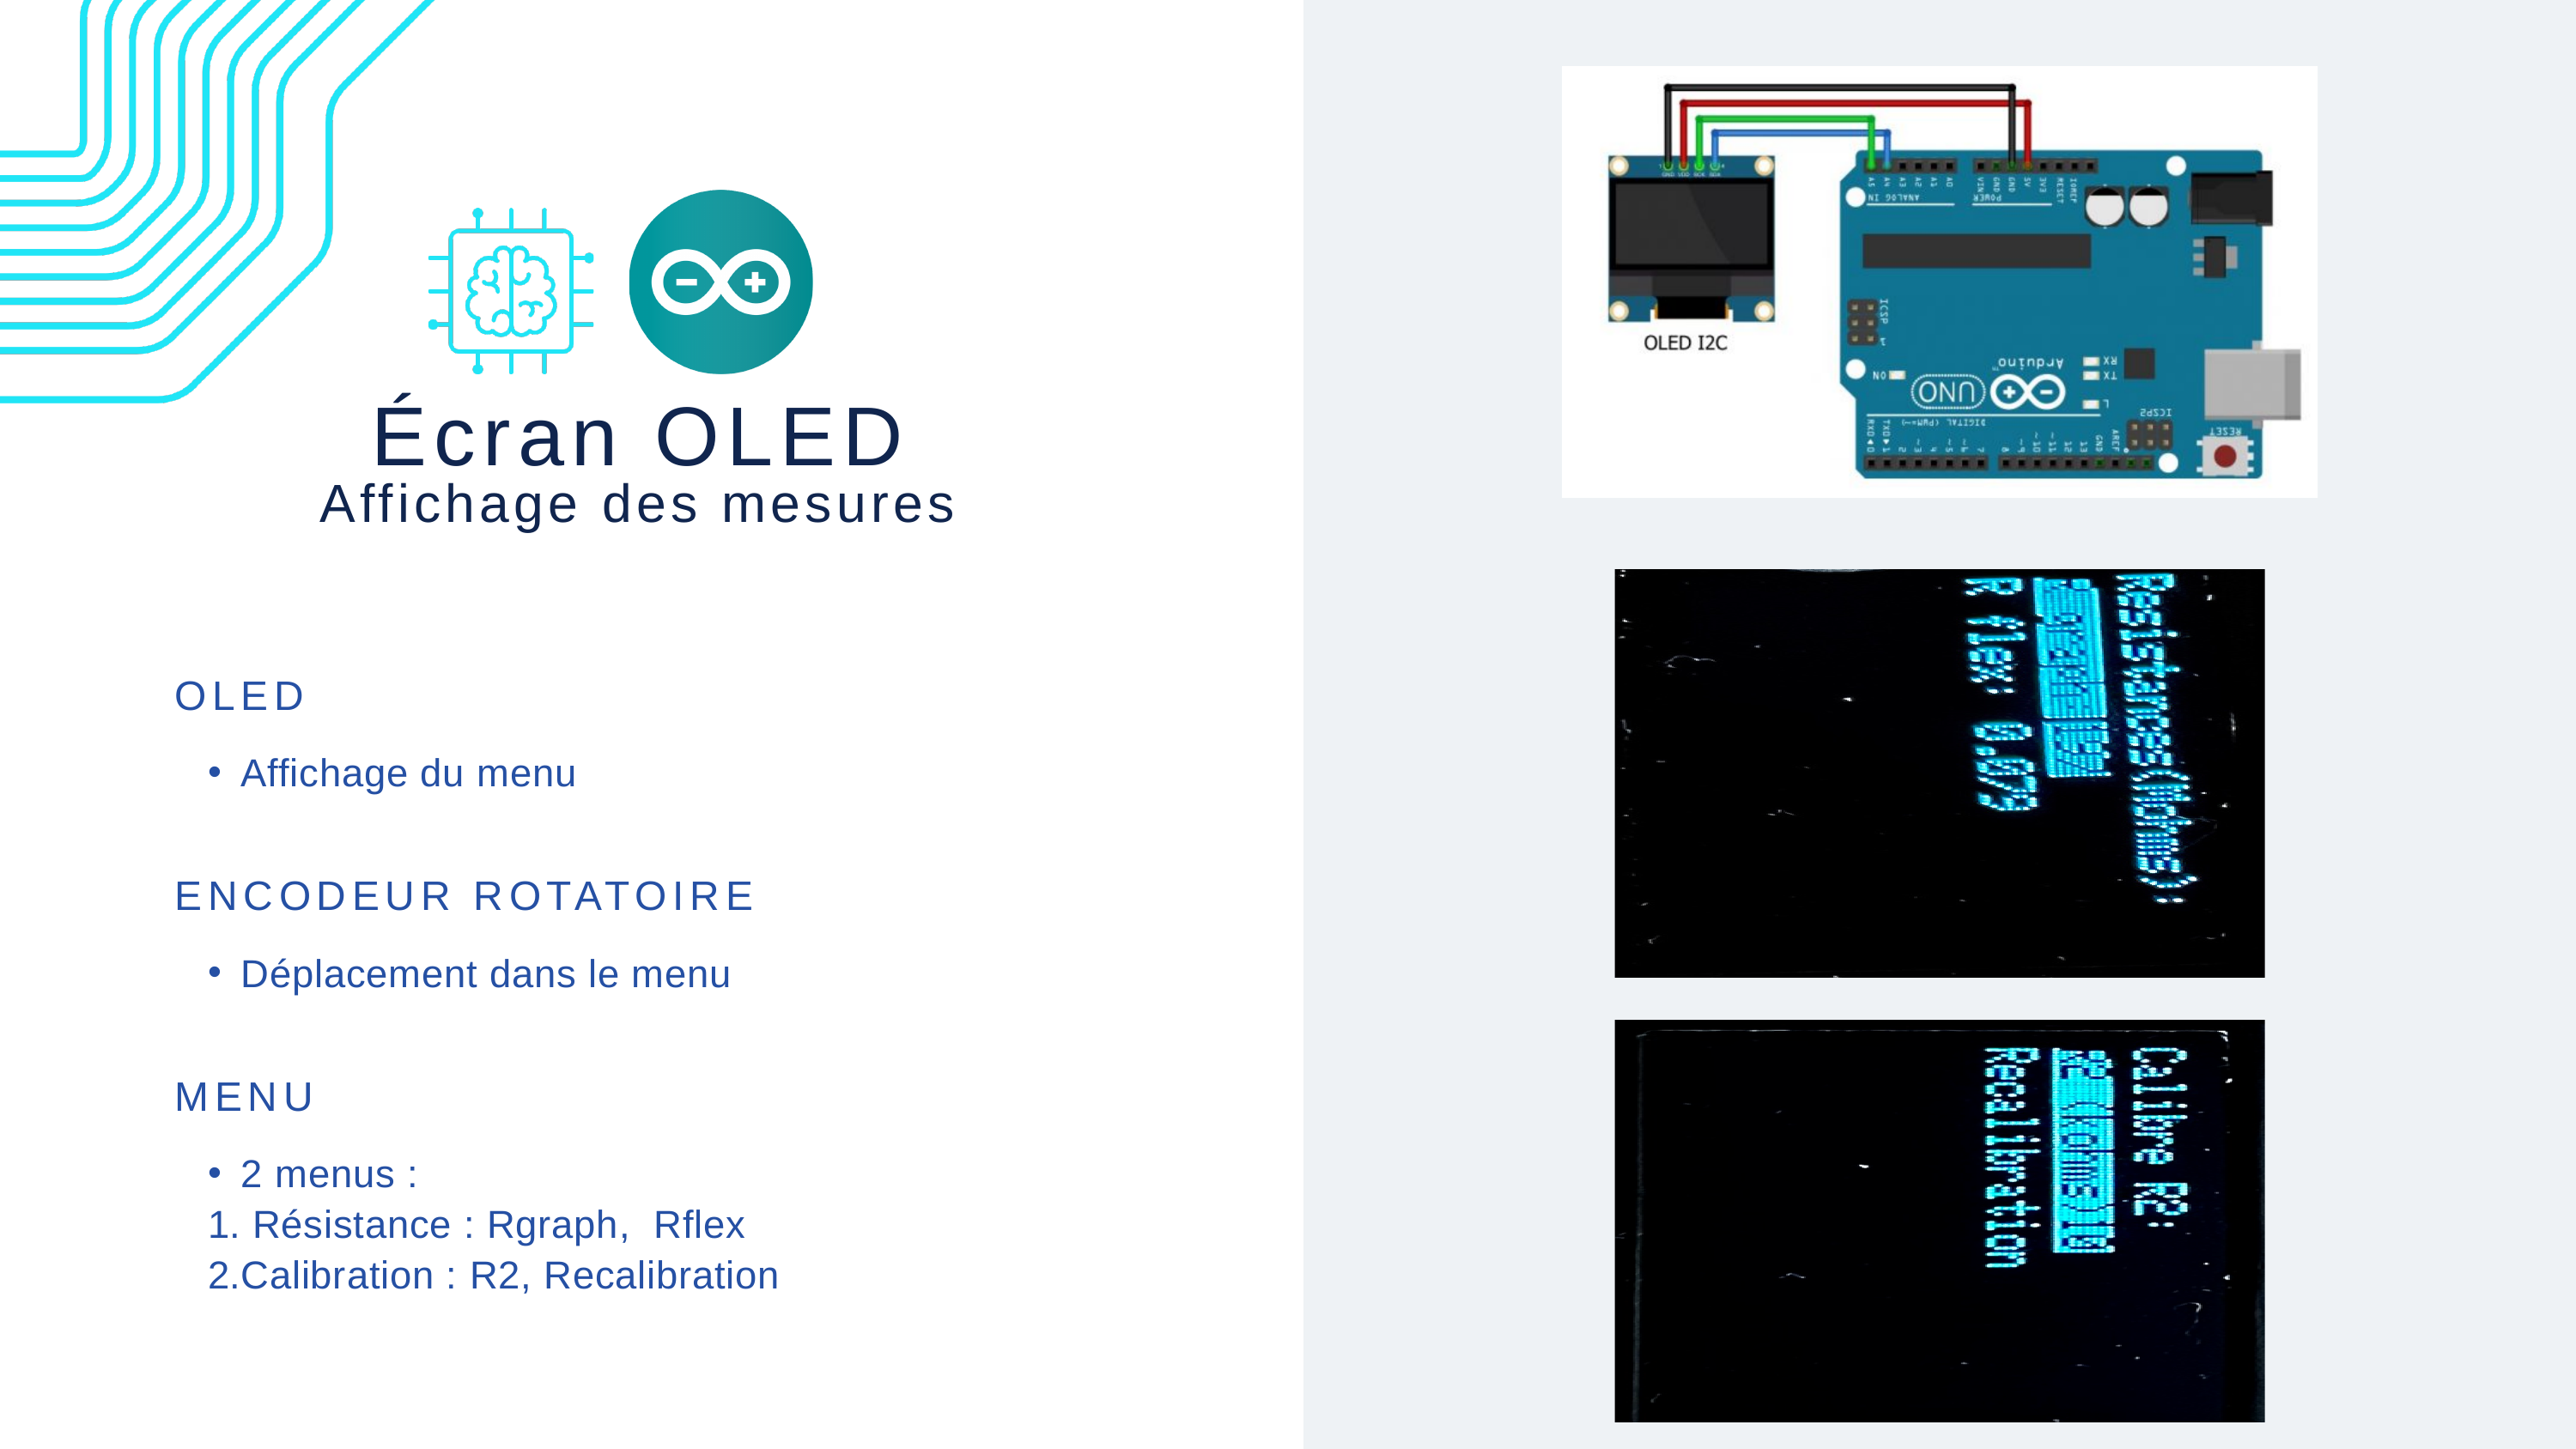

Écran OLED
Affichage des mesures

OLED
Affichage du menu
ENCODEUR ROTATOIRE

Déplacement dans le menu
MENU
2 menus :
 Résistance : Rgraph,  Rflex
Calibration : R2, Recalibration